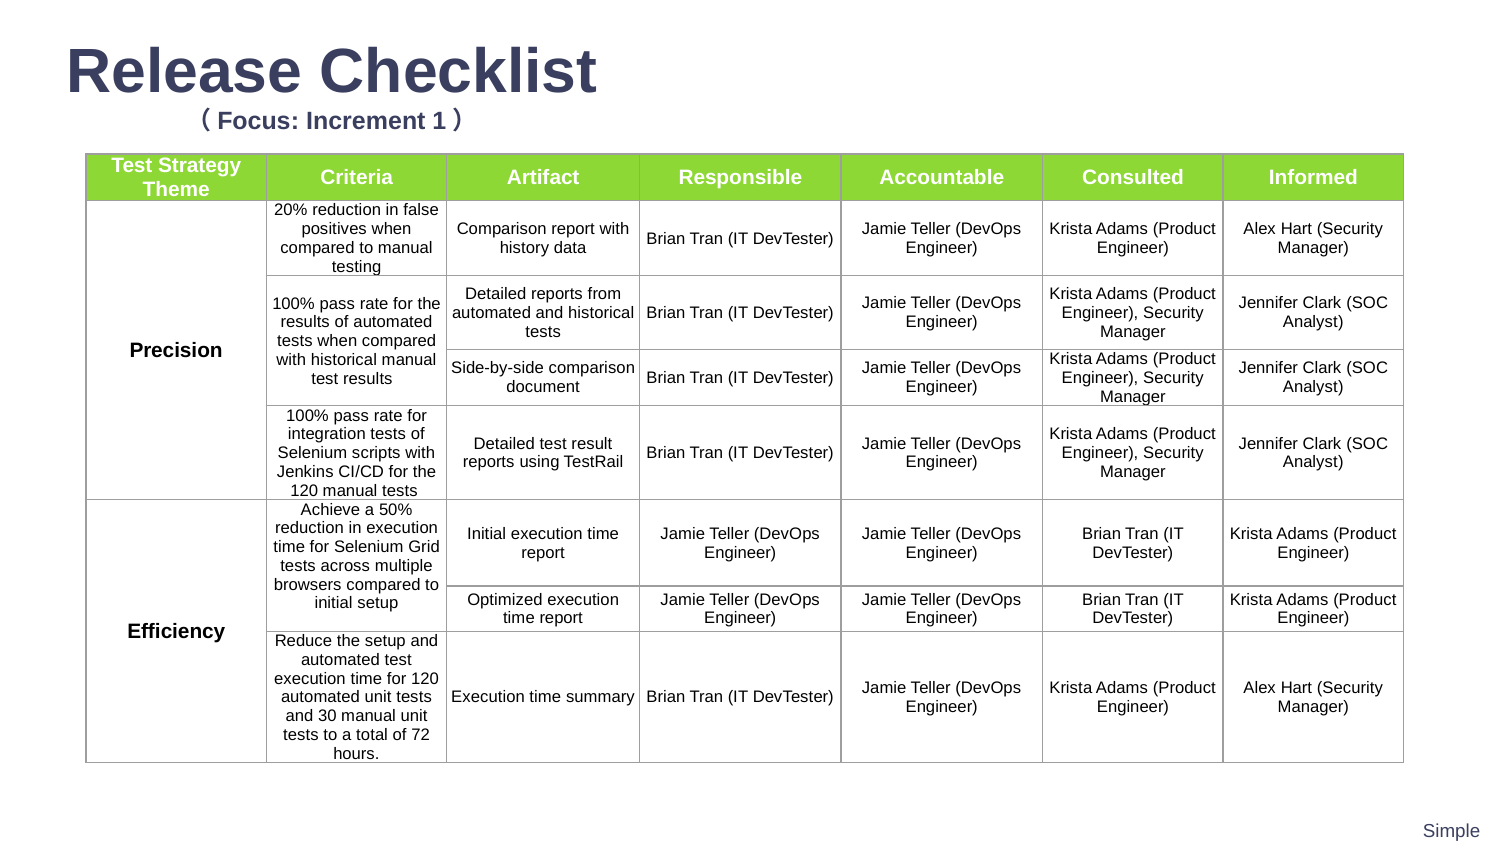

Release Checklist
（Focus: Increment 1）
| Test Strategy Theme | Criteria | Artifact | Responsible | Accountable | Consulted | Informed |
| --- | --- | --- | --- | --- | --- | --- |
| Precision | 20% reduction in false positives when compared to manual testing | Comparison report with history data | Brian Tran (IT DevTester) | Jamie Teller (DevOps Engineer) | Krista Adams (Product Engineer) | Alex Hart (Security Manager) |
|  | 100% pass rate for the results of automated tests when compared with historical manual test results | Detailed reports from automated and historical tests | Brian Tran (IT DevTester) | Jamie Teller (DevOps Engineer) | Krista Adams (Product Engineer), Security Manager | Jennifer Clark (SOC Analyst) |
|  |  | Side-by-side comparison document | Brian Tran (IT DevTester) | Jamie Teller (DevOps Engineer) | Krista Adams (Product Engineer), Security Manager | Jennifer Clark (SOC Analyst) |
|  | 100% pass rate for integration tests of Selenium scripts with Jenkins CI/CD for the 120 manual tests | Detailed test result reports using TestRail | Brian Tran (IT DevTester) | Jamie Teller (DevOps Engineer) | Krista Adams (Product Engineer), Security Manager | Jennifer Clark (SOC Analyst) |
| Efficiency | Achieve a 50% reduction in execution time for Selenium Grid tests across multiple browsers compared to initial setup | Initial execution time report | Jamie Teller (DevOps Engineer) | Jamie Teller (DevOps Engineer) | Brian Tran (IT DevTester) | Krista Adams (Product Engineer) |
|  |  | Optimized execution time report | Jamie Teller (DevOps Engineer) | Jamie Teller (DevOps Engineer) | Brian Tran (IT DevTester) | Krista Adams (Product Engineer) |
|  | Reduce the setup and automated test execution time for 120 automated unit tests and 30 manual unit tests to a total of 72 hours. | Execution time summary | Brian Tran (IT DevTester) | Jamie Teller (DevOps Engineer) | Krista Adams (Product Engineer) | Alex Hart (Security Manager) |
Simple